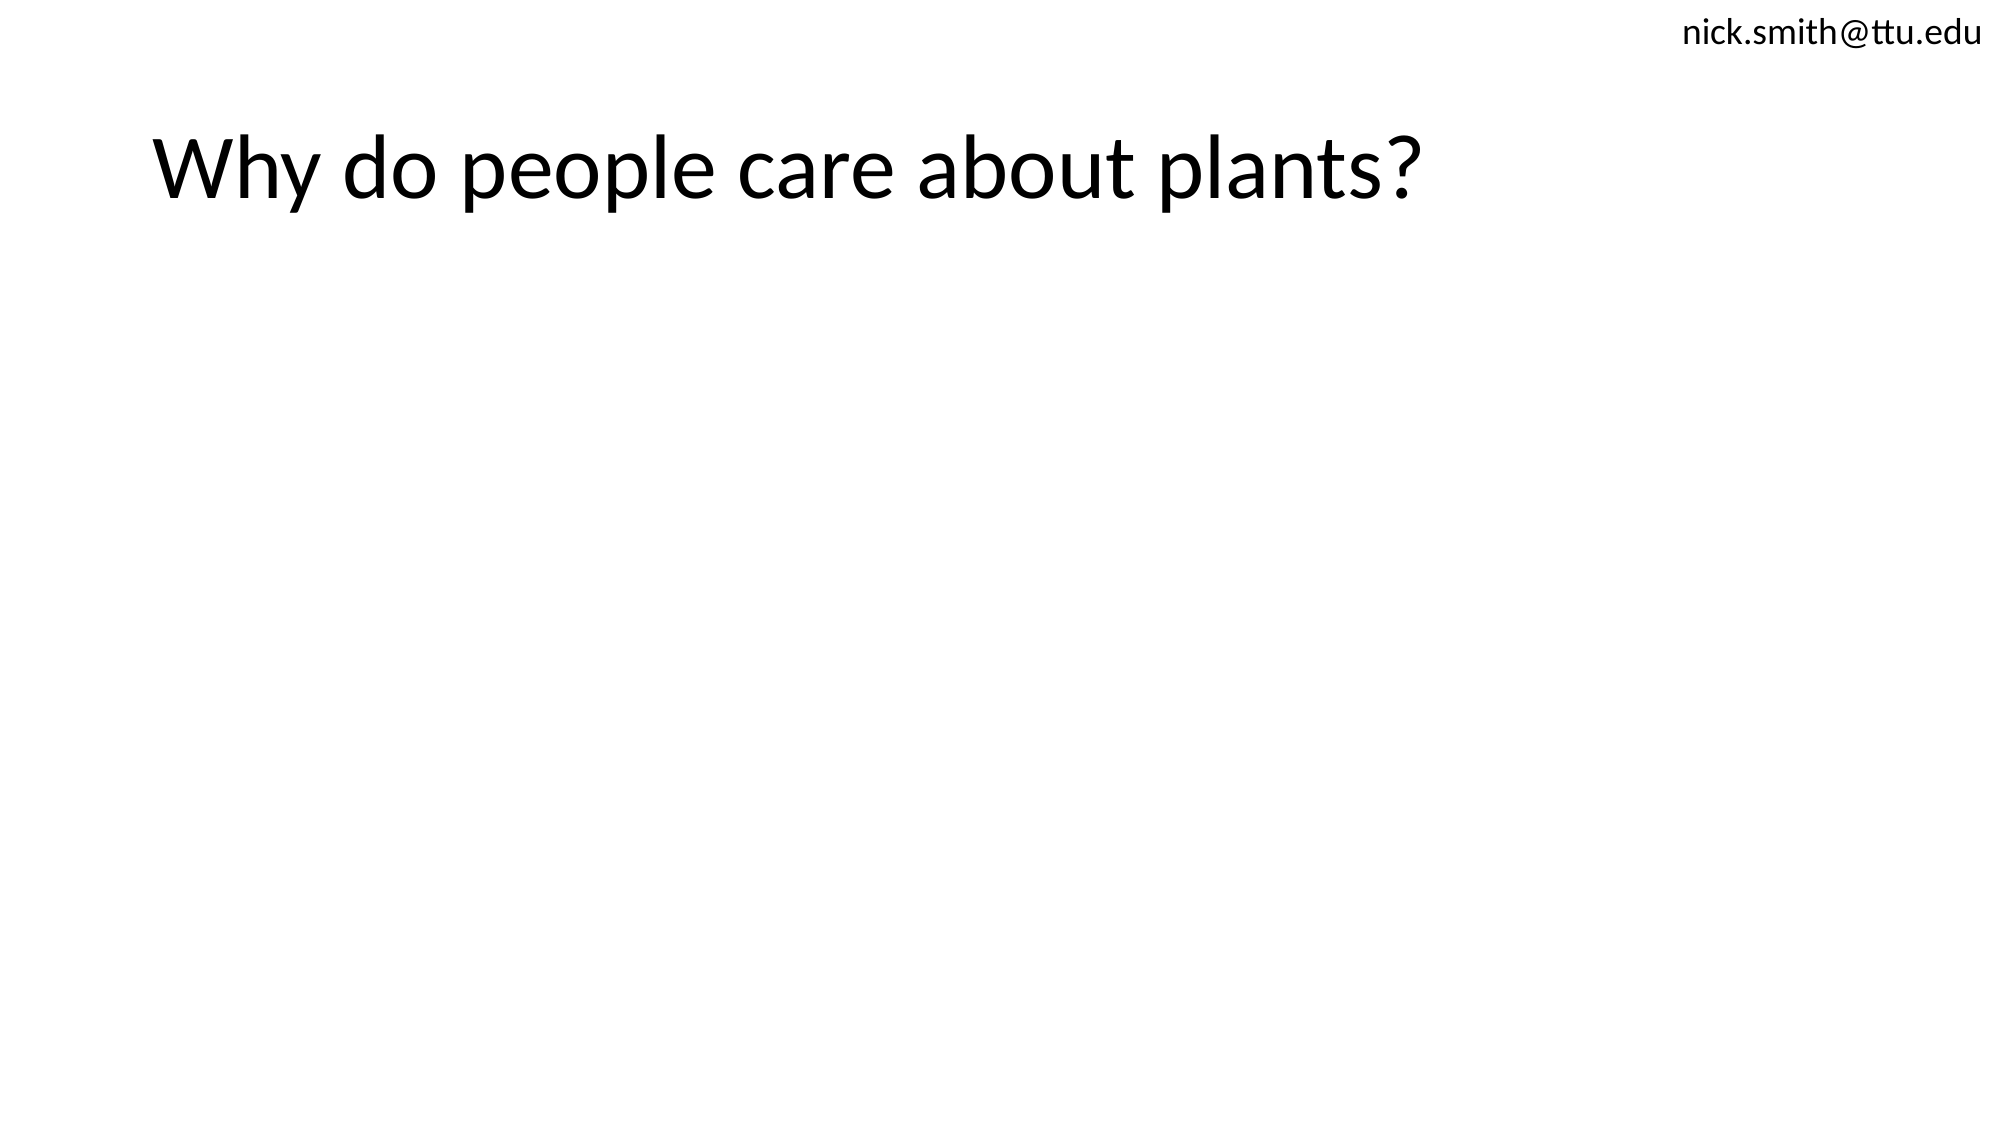

nick.smith@ttu.edu
# Why do people care about plants?